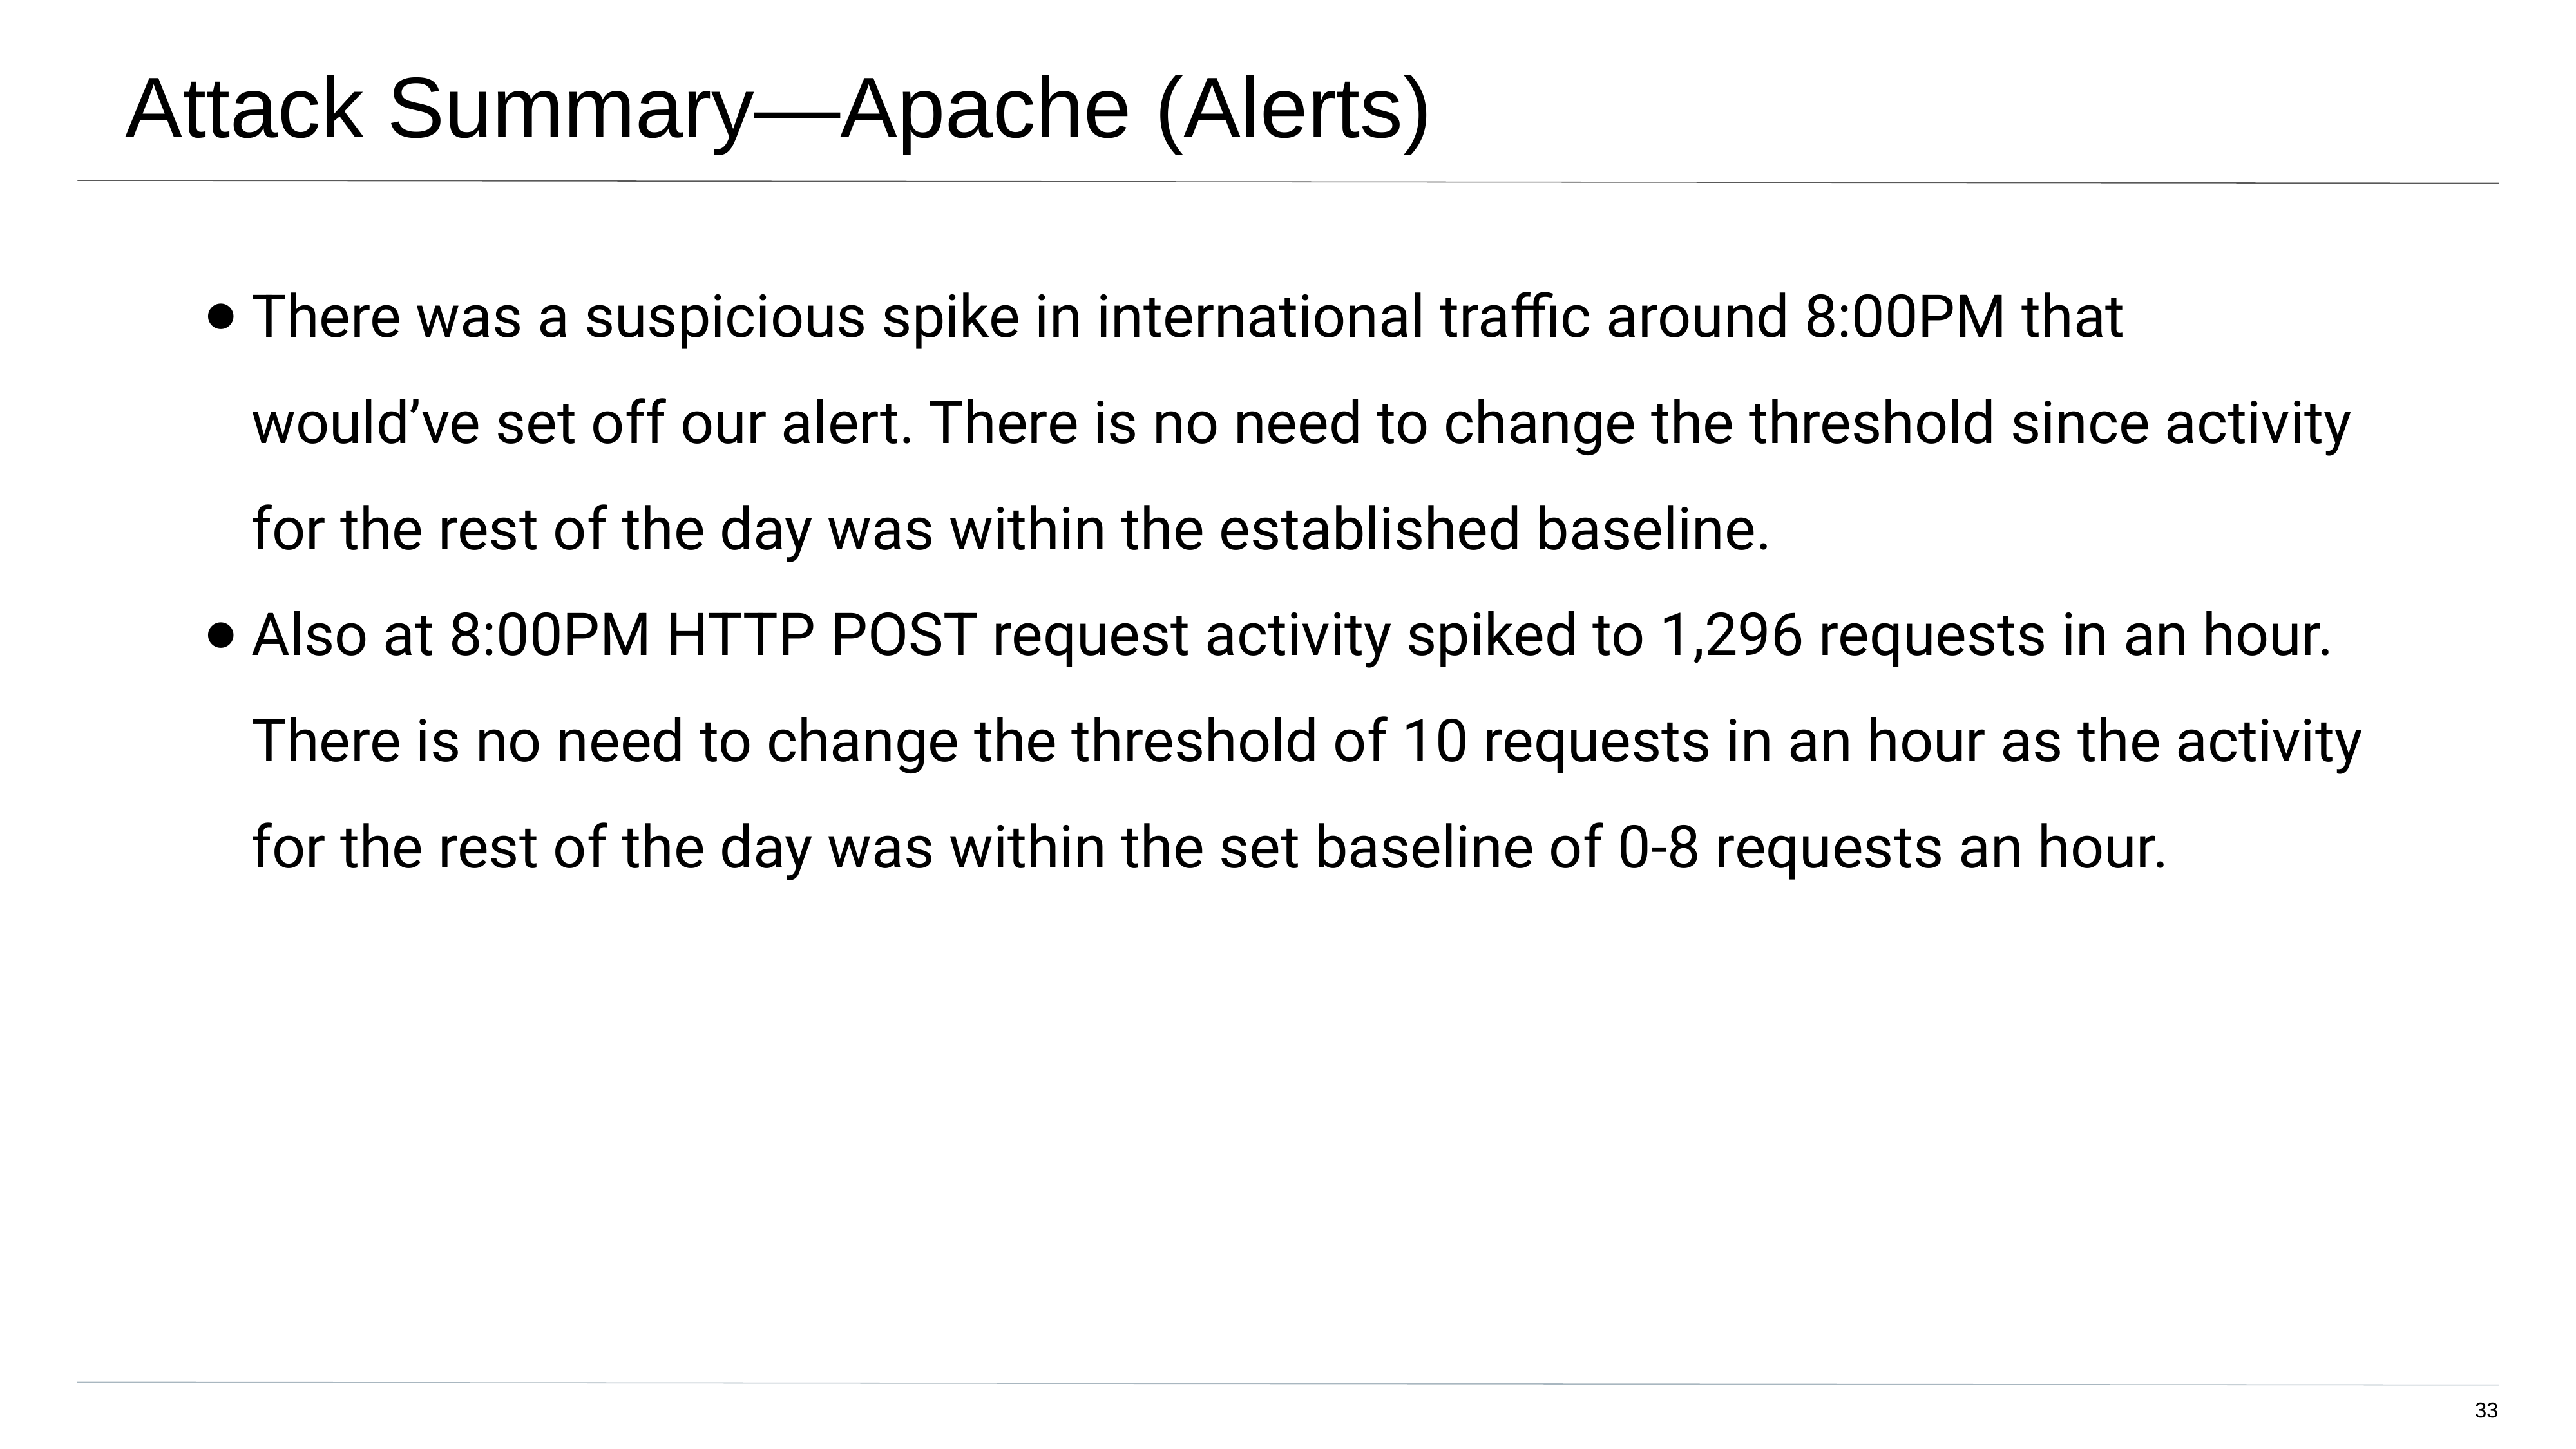

# Attack Summary—Apache (Alerts)
There was a suspicious spike in international traffic around 8:00PM that would’ve set off our alert. There is no need to change the threshold since activity for the rest of the day was within the established baseline.
Also at 8:00PM HTTP POST request activity spiked to 1,296 requests in an hour. There is no need to change the threshold of 10 requests in an hour as the activity for the rest of the day was within the set baseline of 0-8 requests an hour.

33